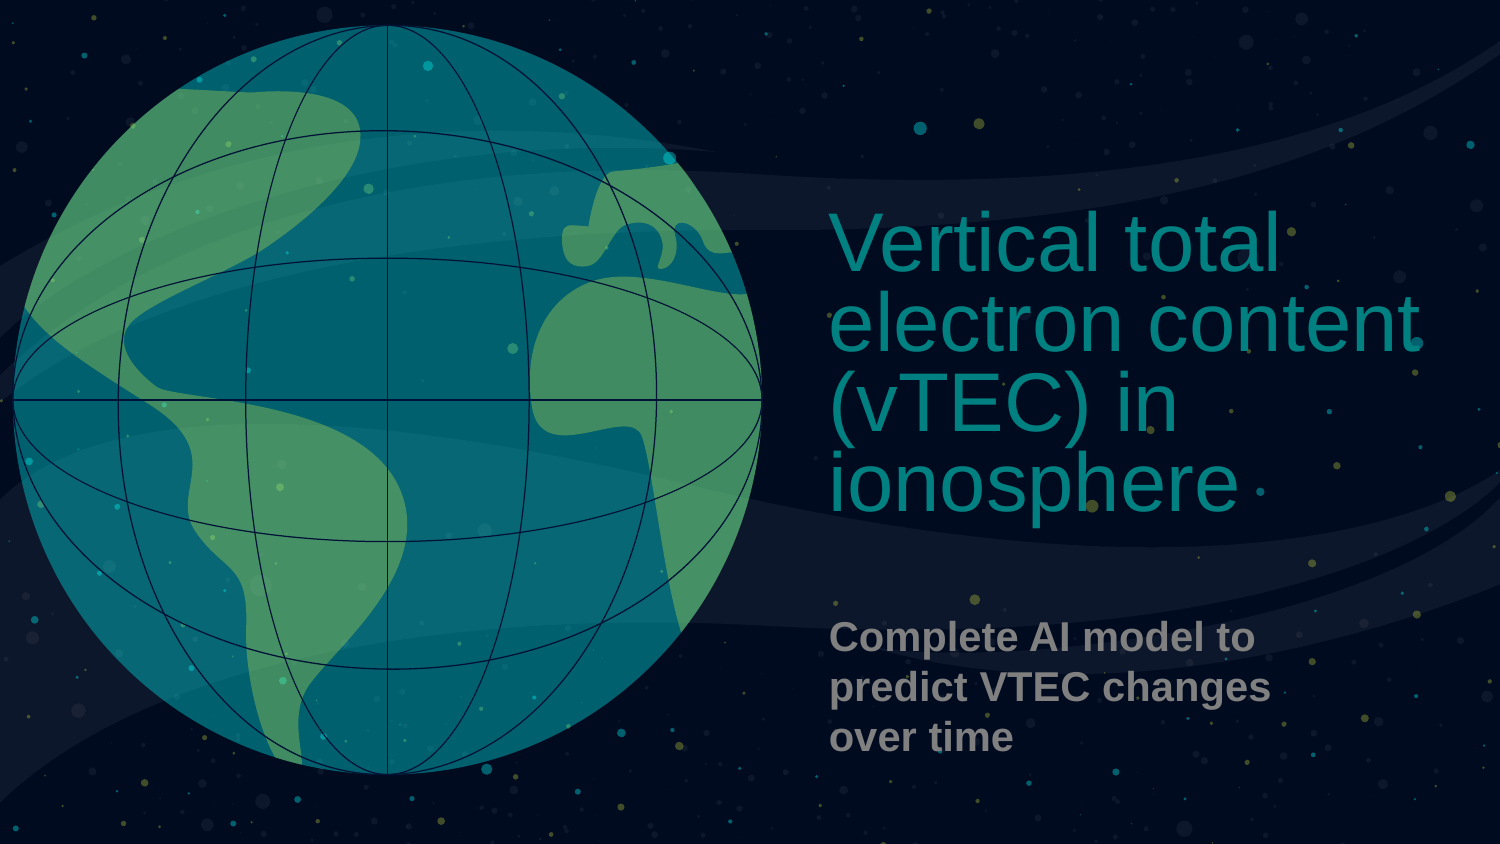

# Vertical total electron content (vTEC) in ionosphere
Complete AI model to predict VTEC changes over time